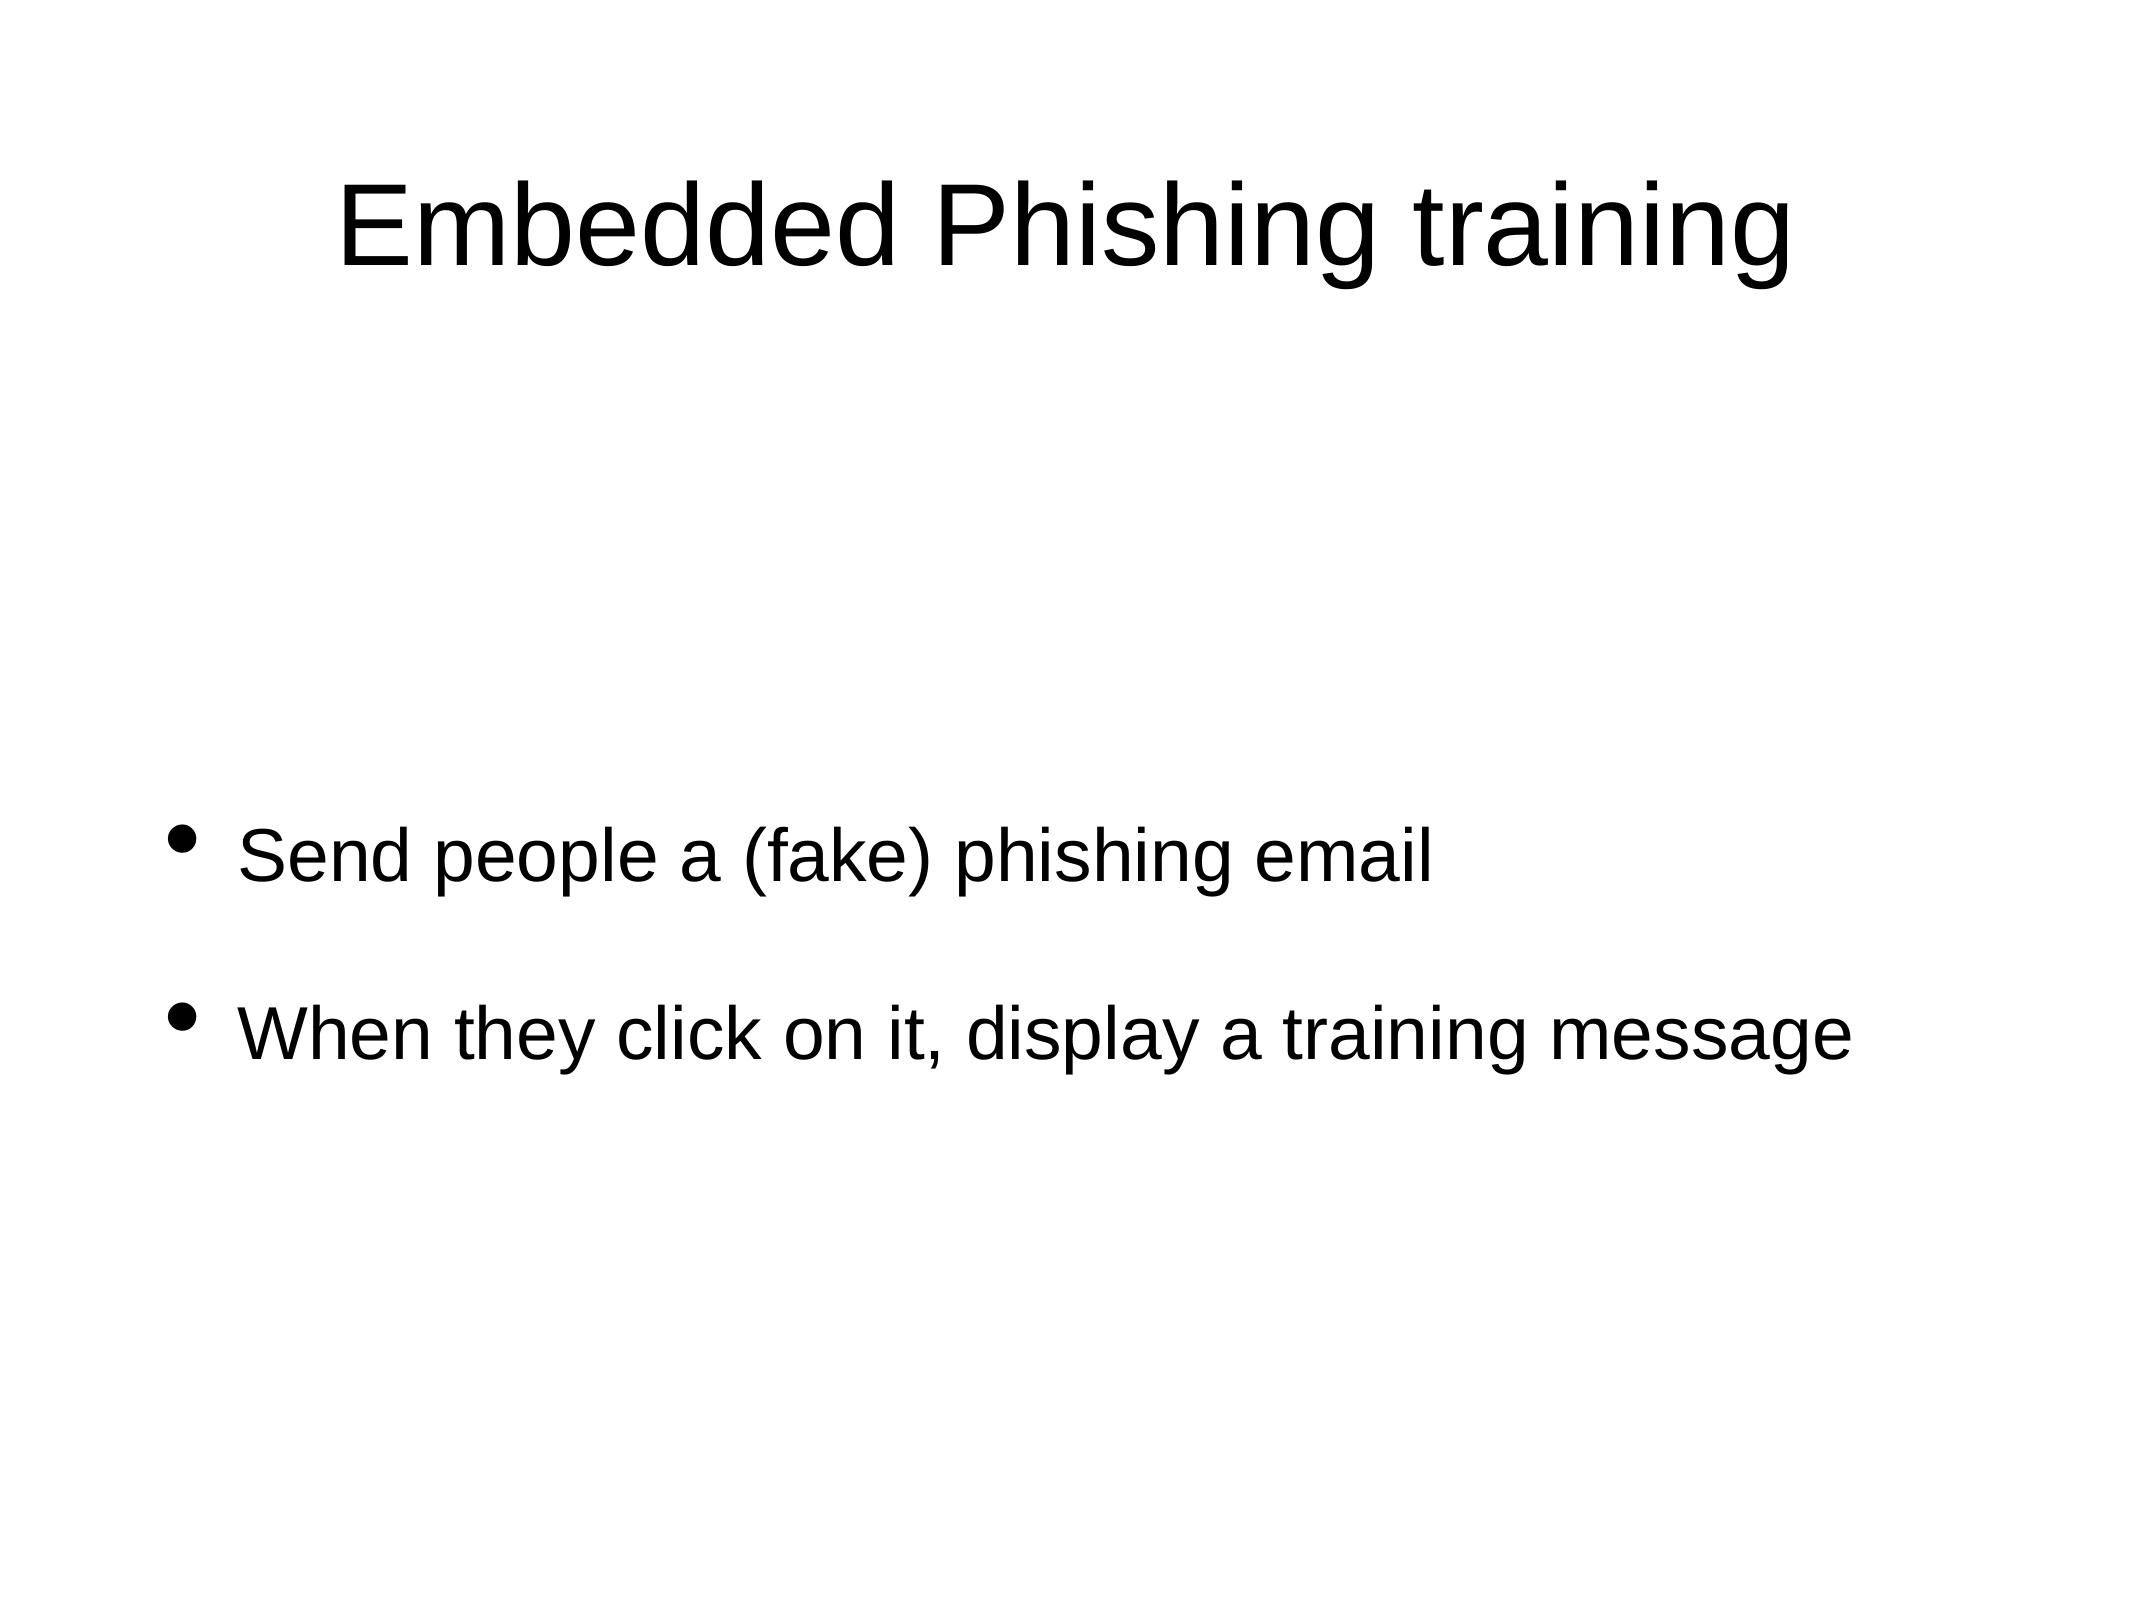

# Embedded Phishing training
Send people a (fake) phishing email
When they click on it, display a training message